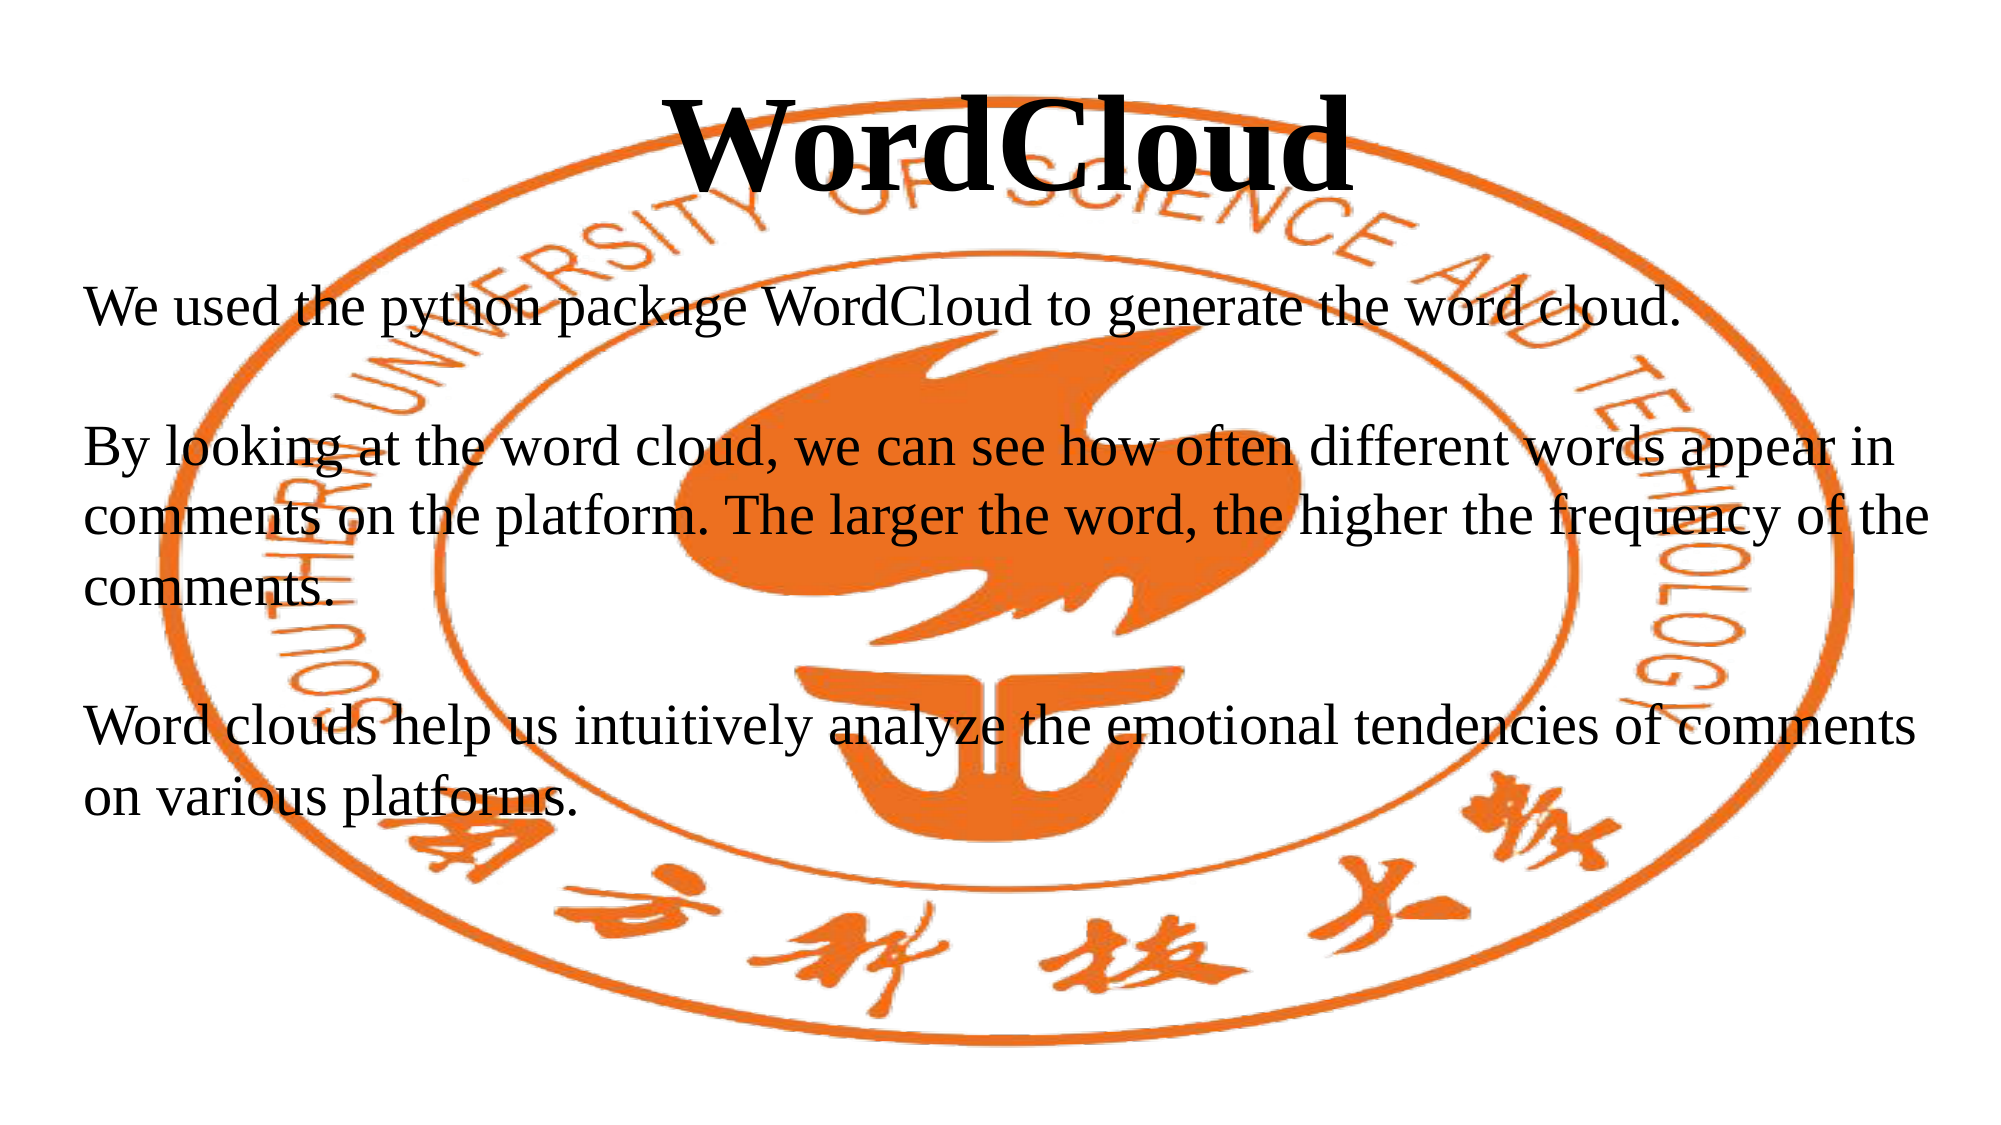

WordCloud
We used the python package WordCloud to generate the word cloud.

By looking at the word cloud, we can see how often different words appear in comments on the platform. The larger the word, the higher the frequency of the comments.

Word clouds help us intuitively analyze the emotional tendencies of comments on various platforms.